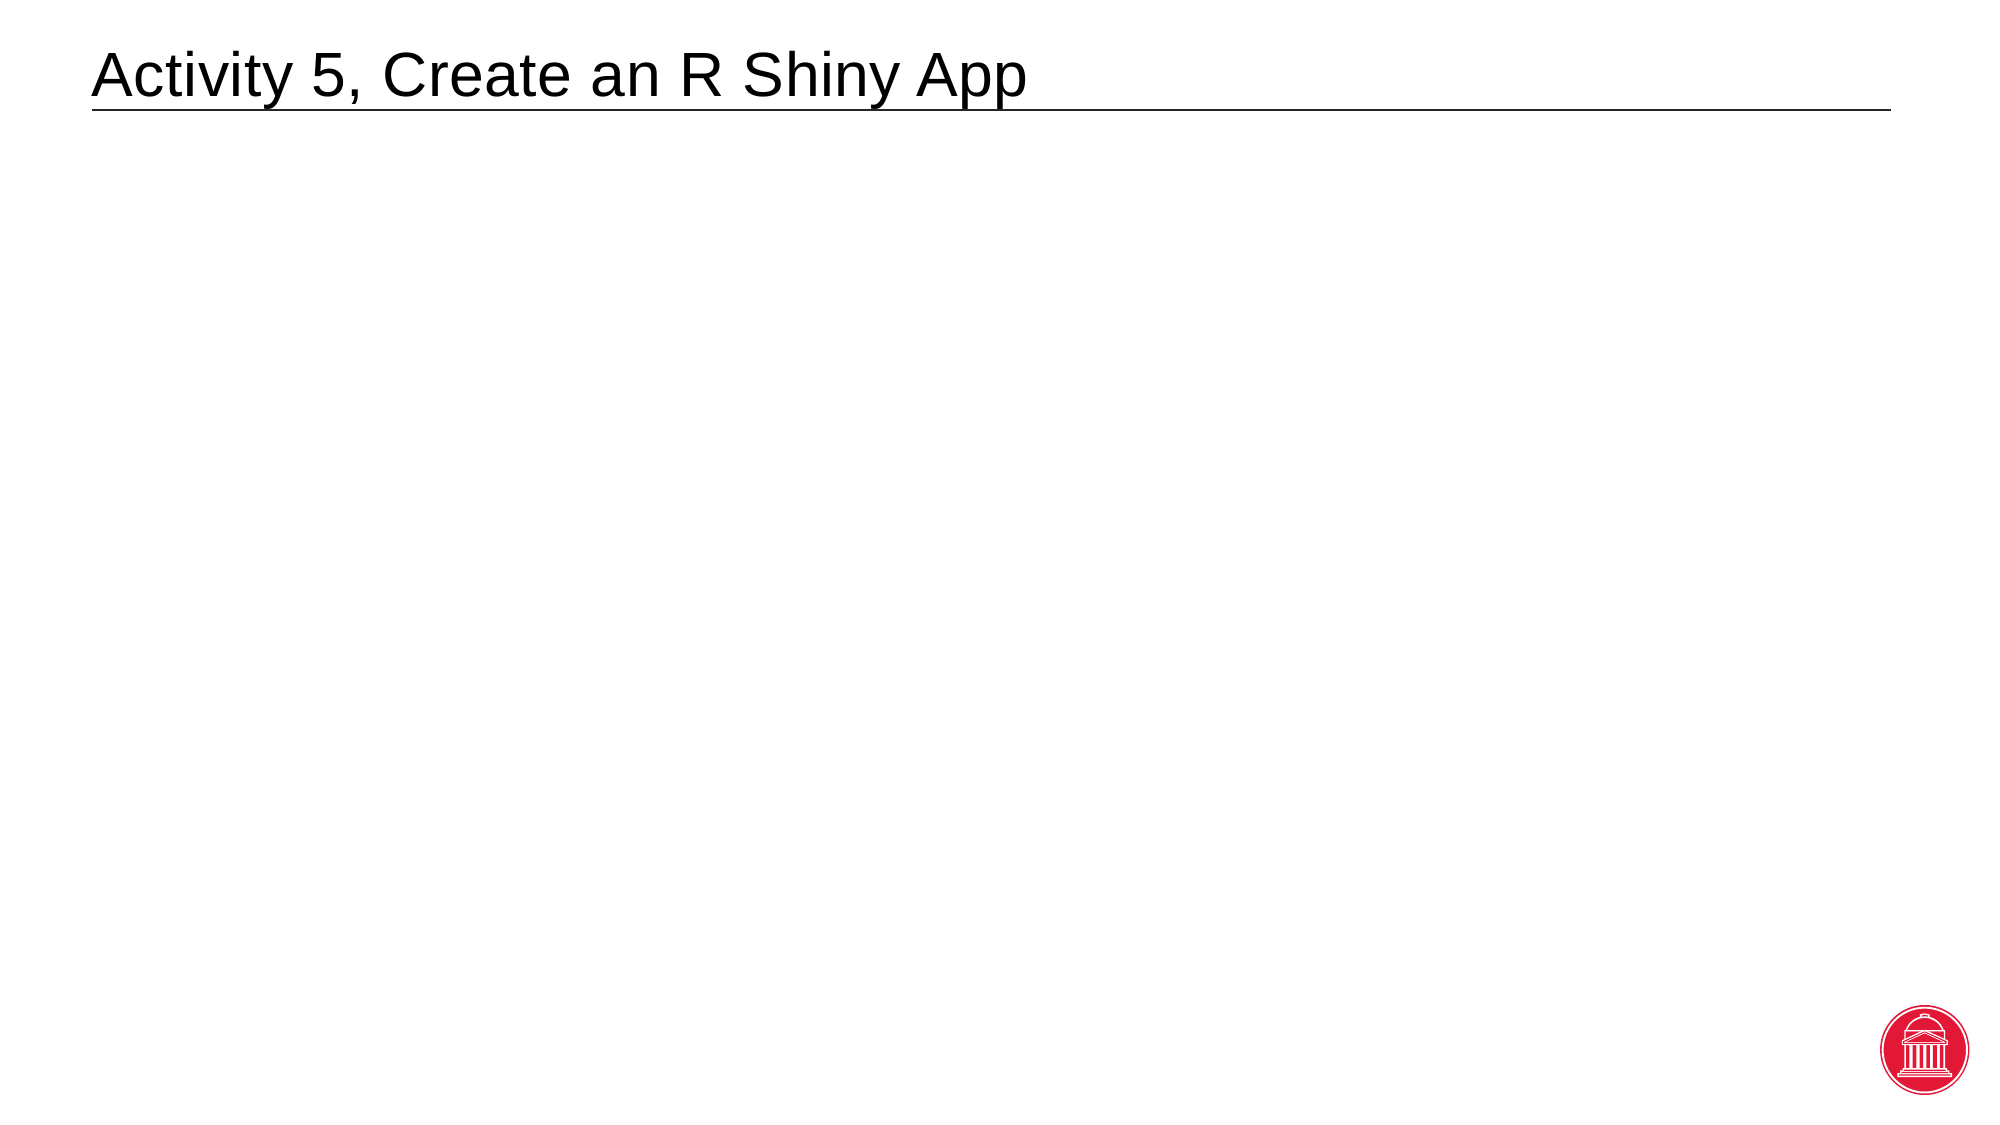

# Activity 5, Create an R Shiny App